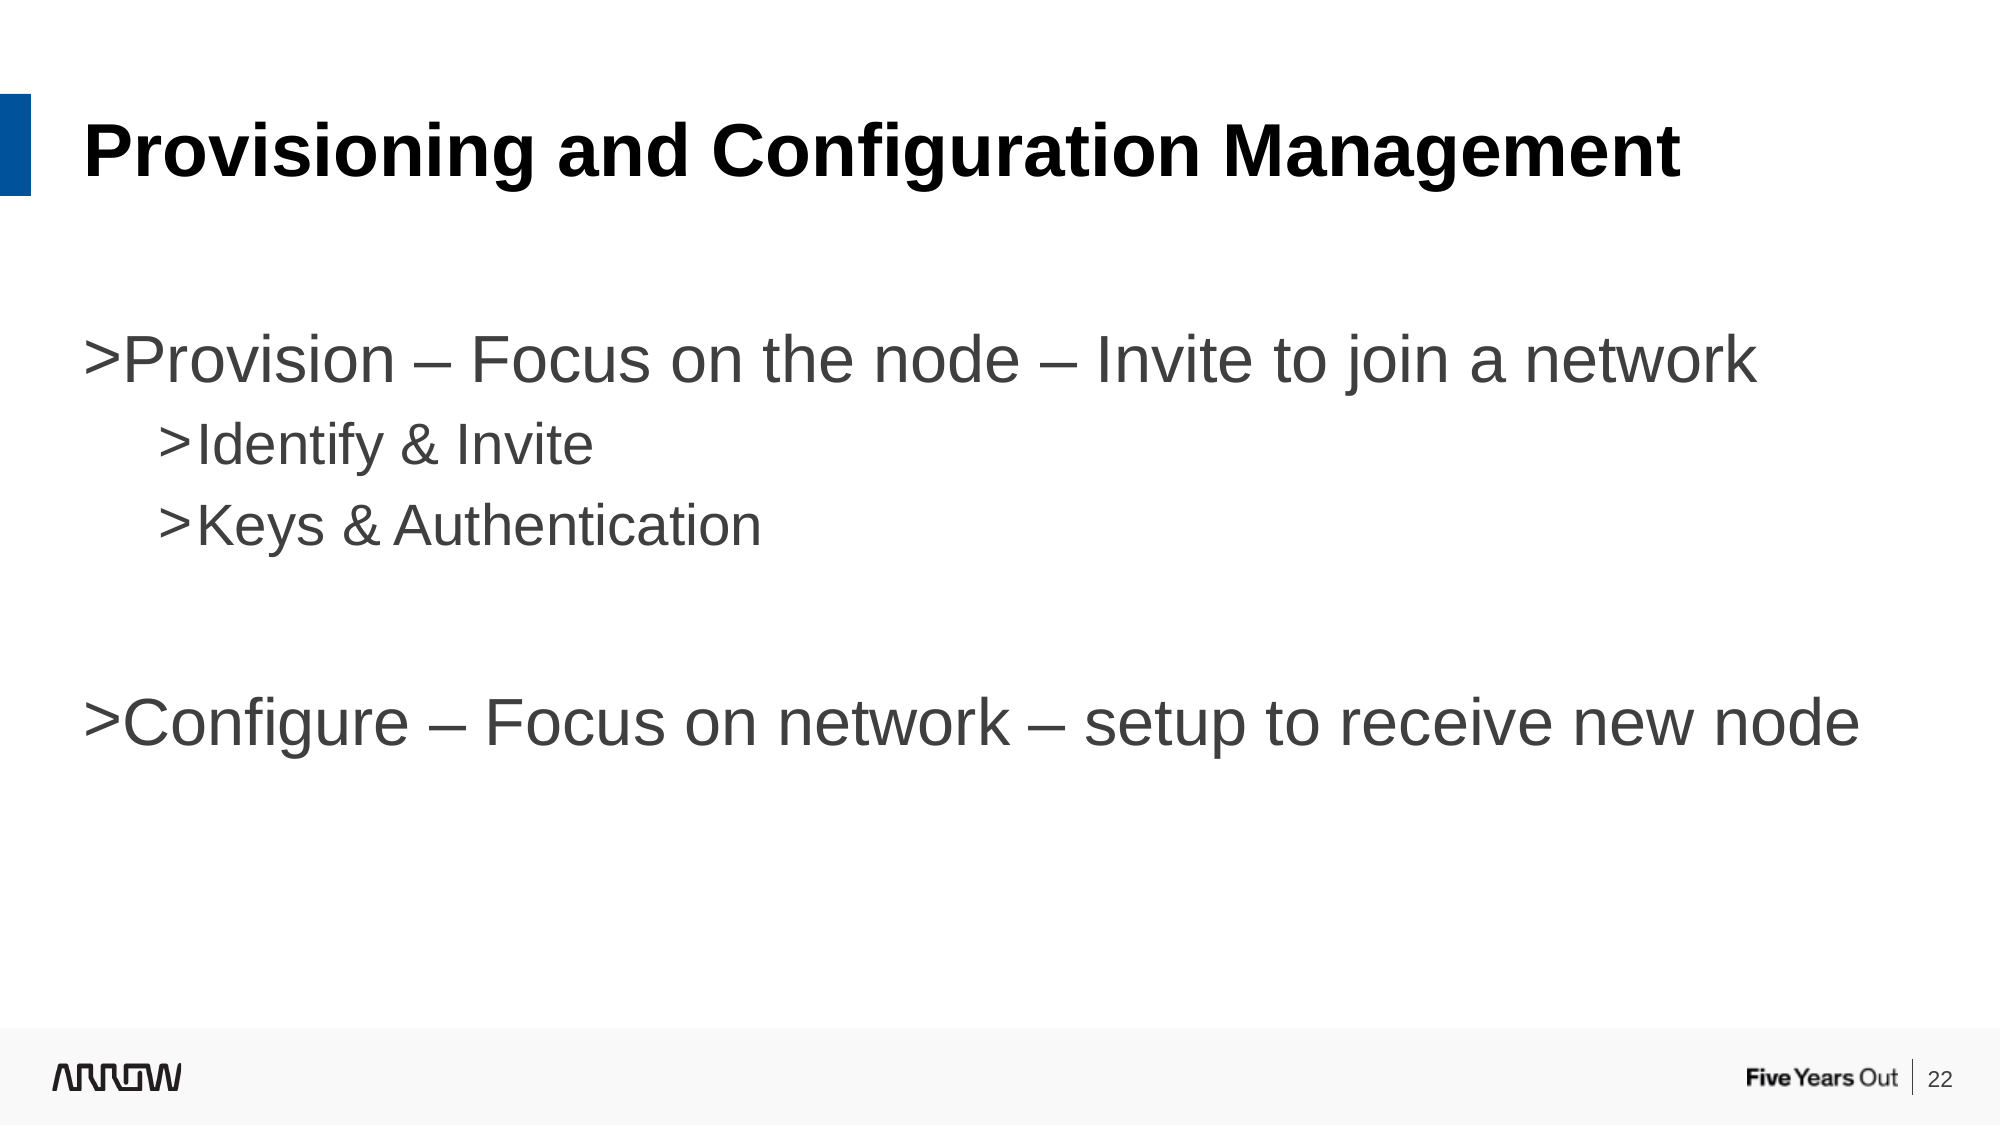

Provisioning and Configuration Management
Provision – Focus on the node – Invite to join a network
Identify & Invite
Keys & Authentication

Configure – Focus on network – setup to receive new node